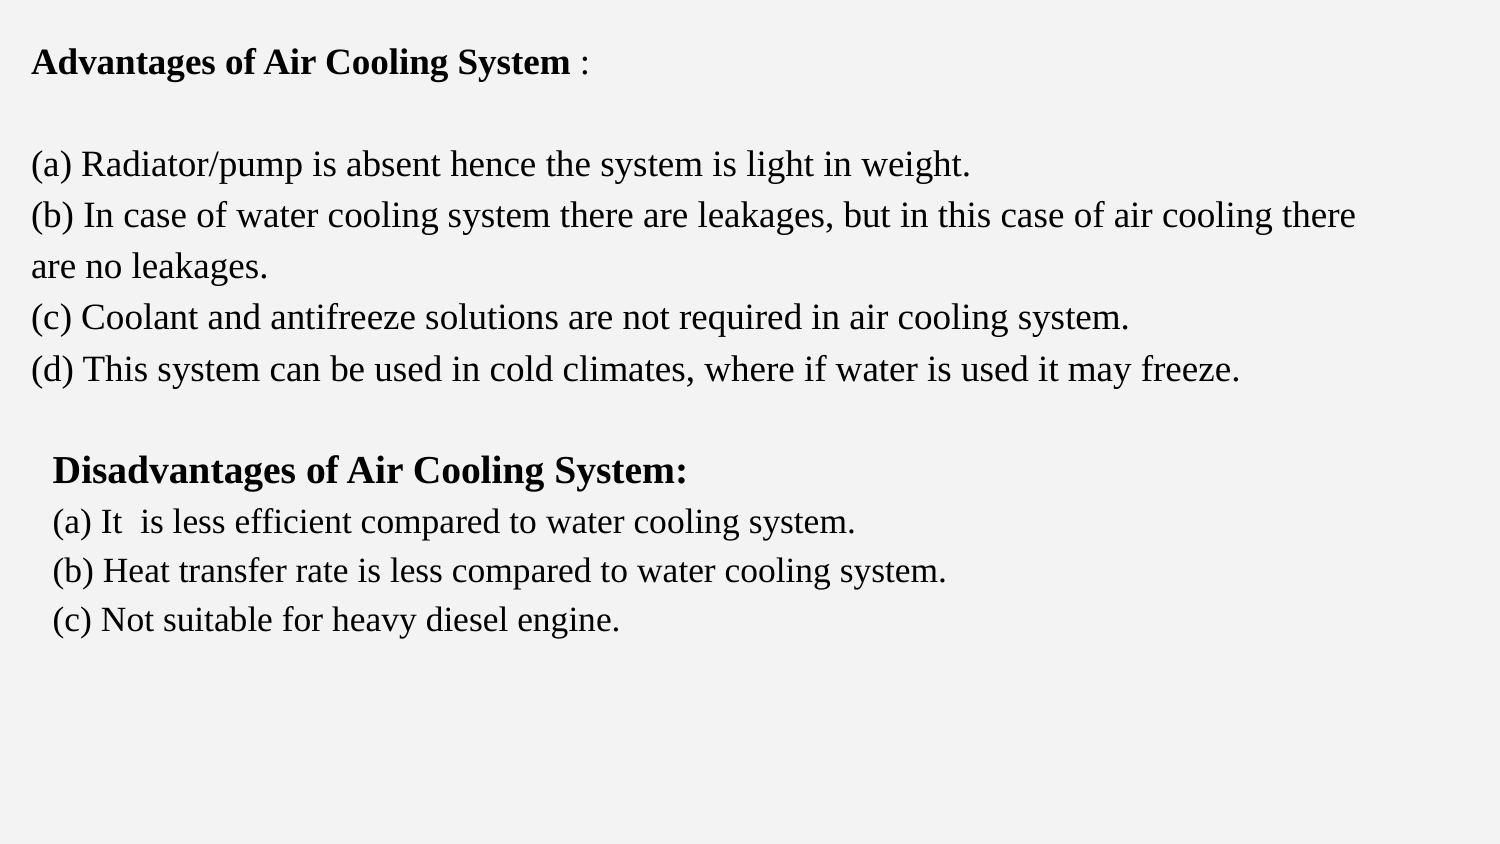

Advantages of Air Cooling System :

(a) Radiator/pump is absent hence the system is light in weight.
(b) In case of water cooling system there are leakages, but in this case of air cooling there     are no leakages.
(c) Coolant and antifreeze solutions are not required in air cooling system.
(d) This system can be used in cold climates, where if water is used it may freeze.

Disadvantages of Air Cooling System:
(a) It  is less efficient compared to water cooling system.
(b) Heat transfer rate is less compared to water cooling system.
(c) Not suitable for heavy diesel engine.